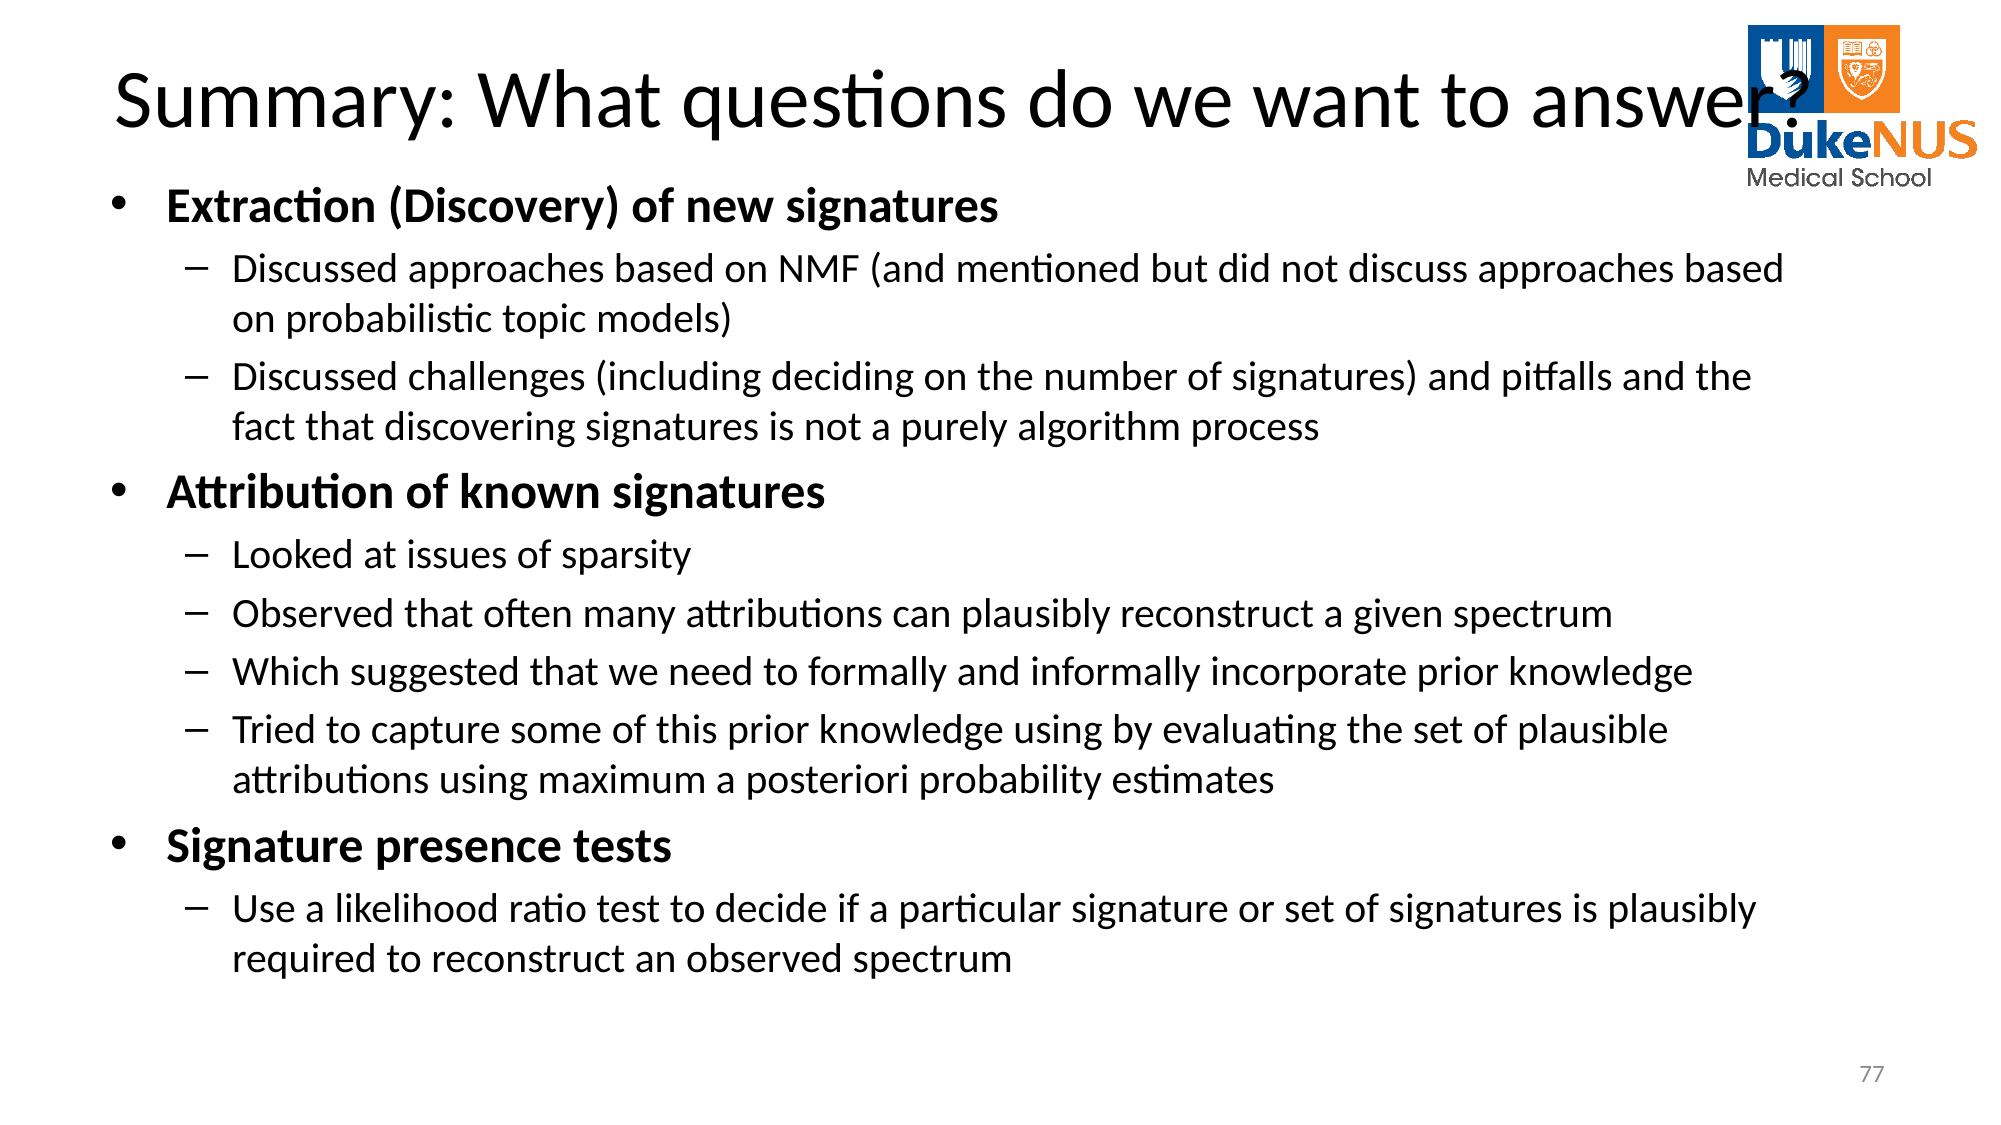

# Summary: What questions do we want to answer?
Extraction (Discovery) of new signatures
Discussed approaches based on NMF (and mentioned but did not discuss approaches based on probabilistic topic models)
Discussed challenges (including deciding on the number of signatures) and pitfalls and the fact that discovering signatures is not a purely algorithm process
Attribution of known signatures
Looked at issues of sparsity
Observed that often many attributions can plausibly reconstruct a given spectrum
Which suggested that we need to formally and informally incorporate prior knowledge
Tried to capture some of this prior knowledge using by evaluating the set of plausible attributions using maximum a posteriori probability estimates
Signature presence tests
Use a likelihood ratio test to decide if a particular signature or set of signatures is plausibly required to reconstruct an observed spectrum
77